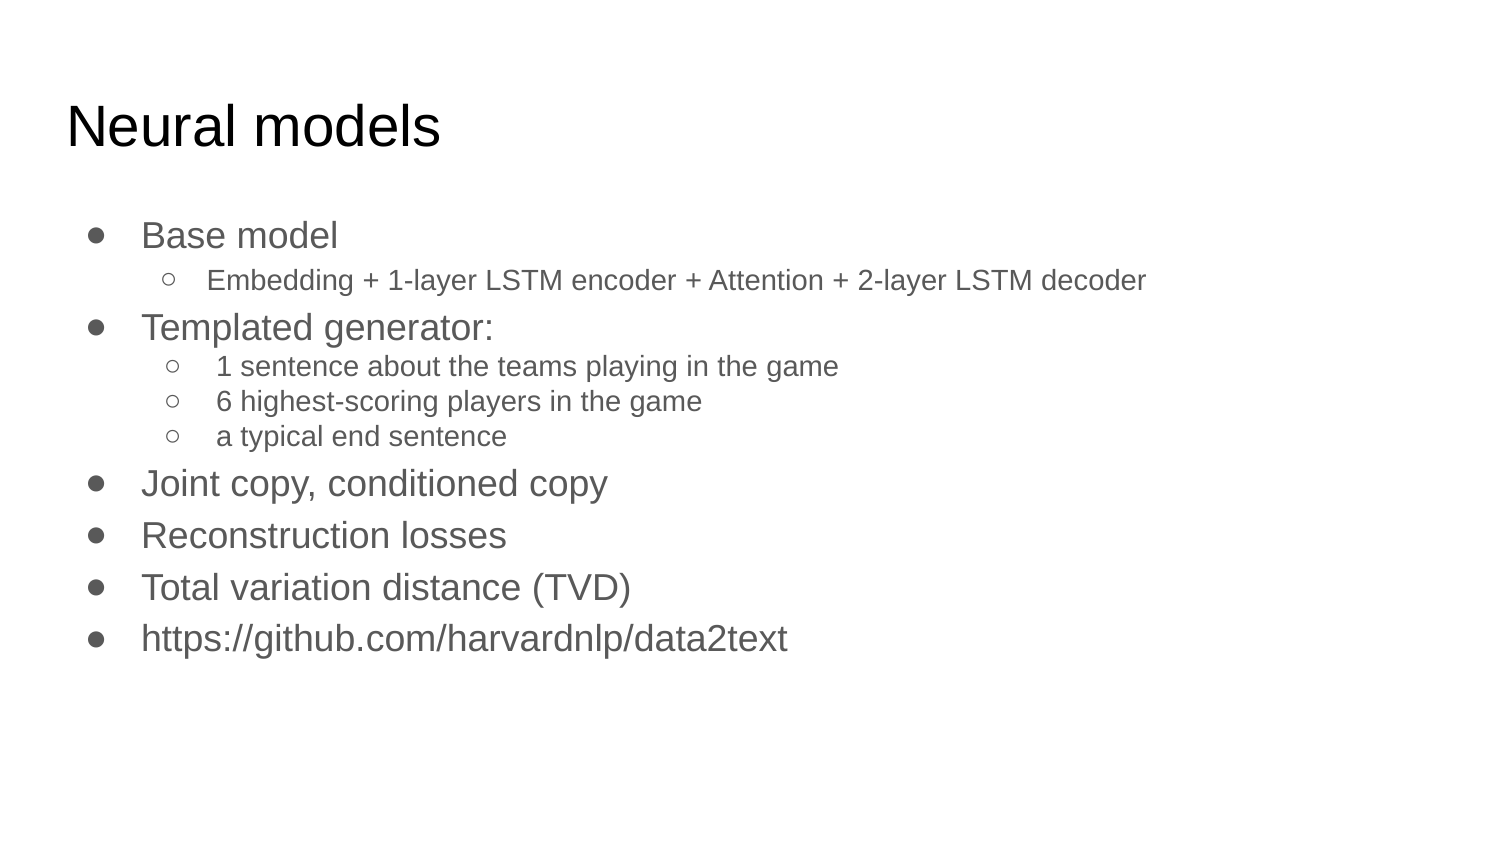

# Neural models
Base model
Embedding + 1-layer LSTM encoder + Attention + 2-layer LSTM decoder
Templated generator:
1 sentence about the teams playing in the game
6 highest-scoring players in the game
a typical end sentence
Joint copy, conditioned copy
Reconstruction losses
Total variation distance (TVD)
https://github.com/harvardnlp/data2text